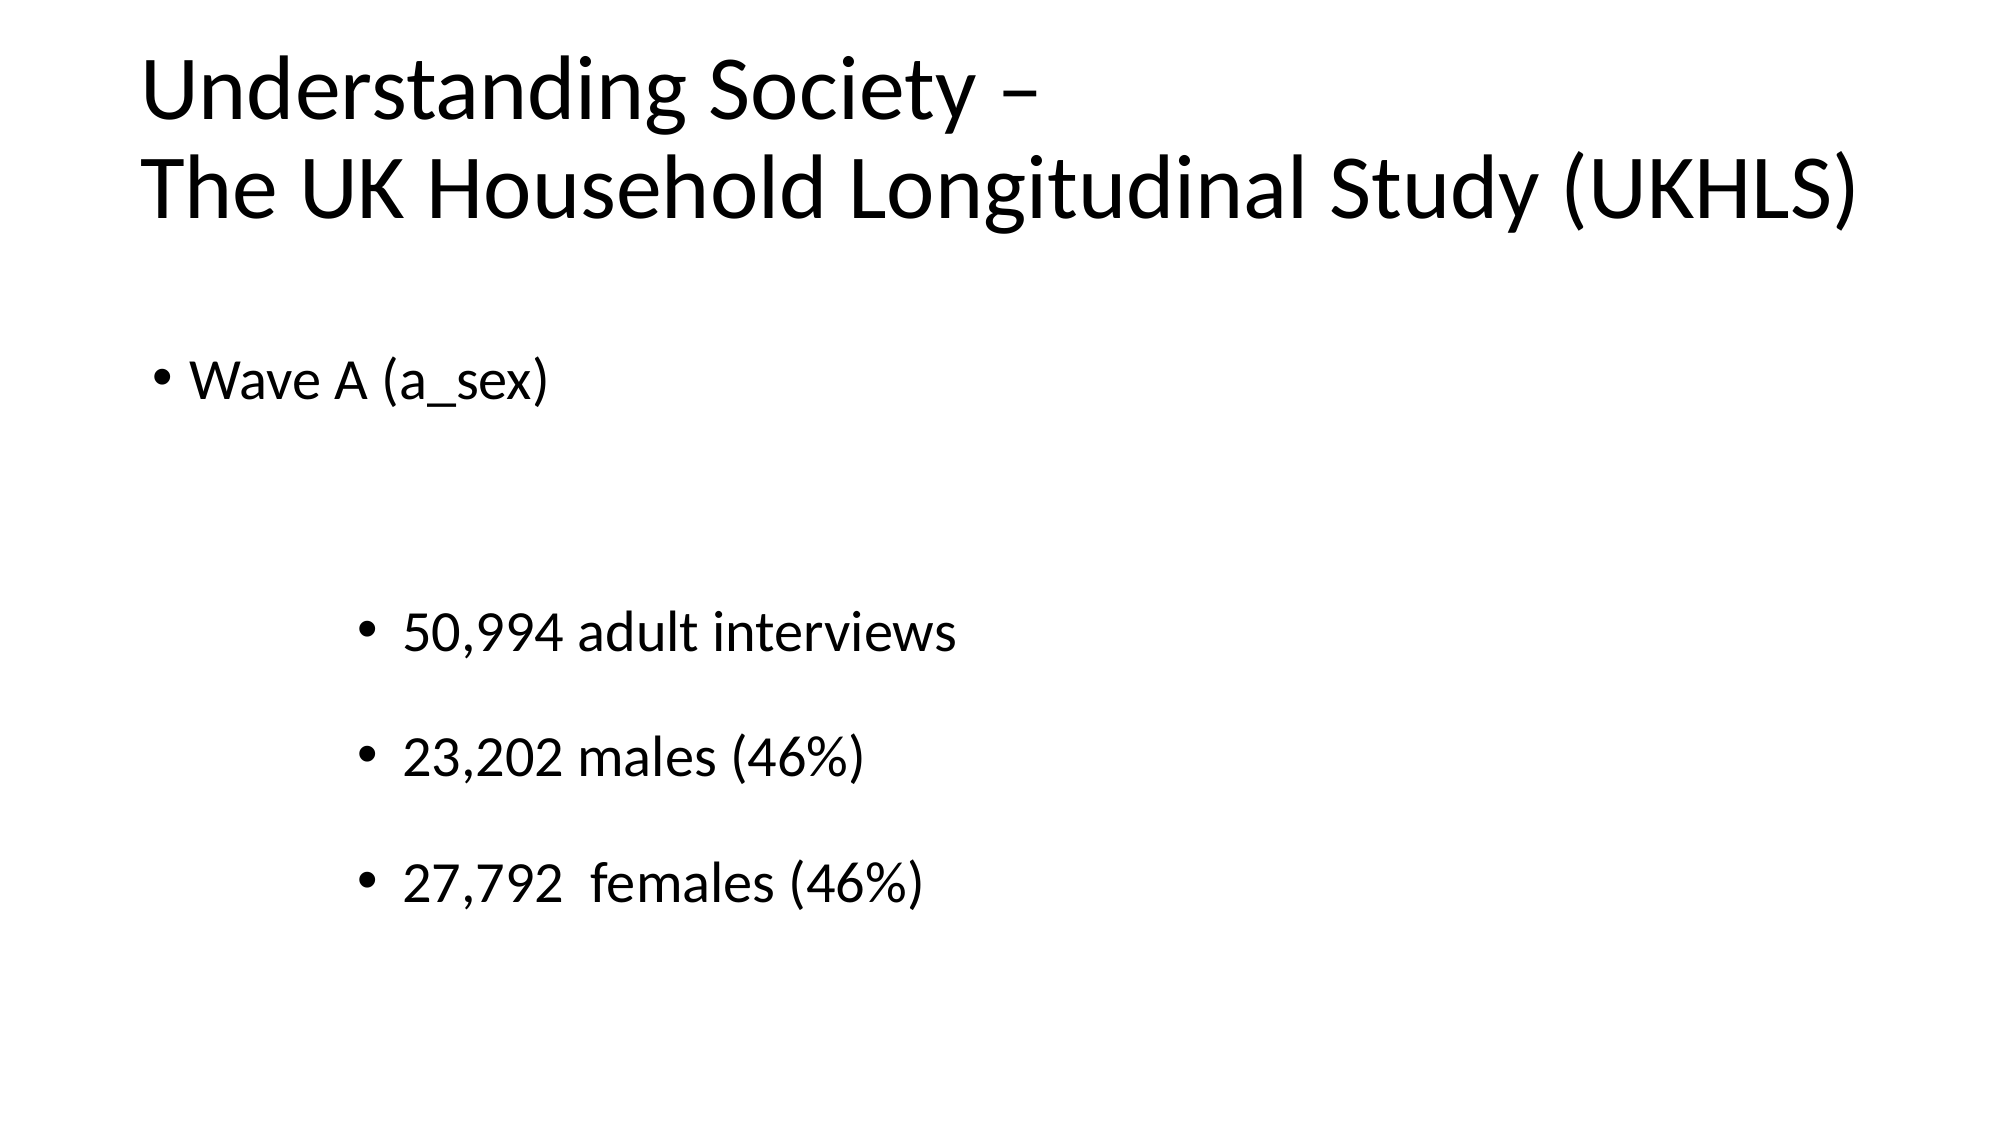

# Understanding Society – The UK Household Longitudinal Study (UKHLS)
Wave A (a_sex)

50,994 adult interviews
23,202 males (46%)
27,792  females (46%)